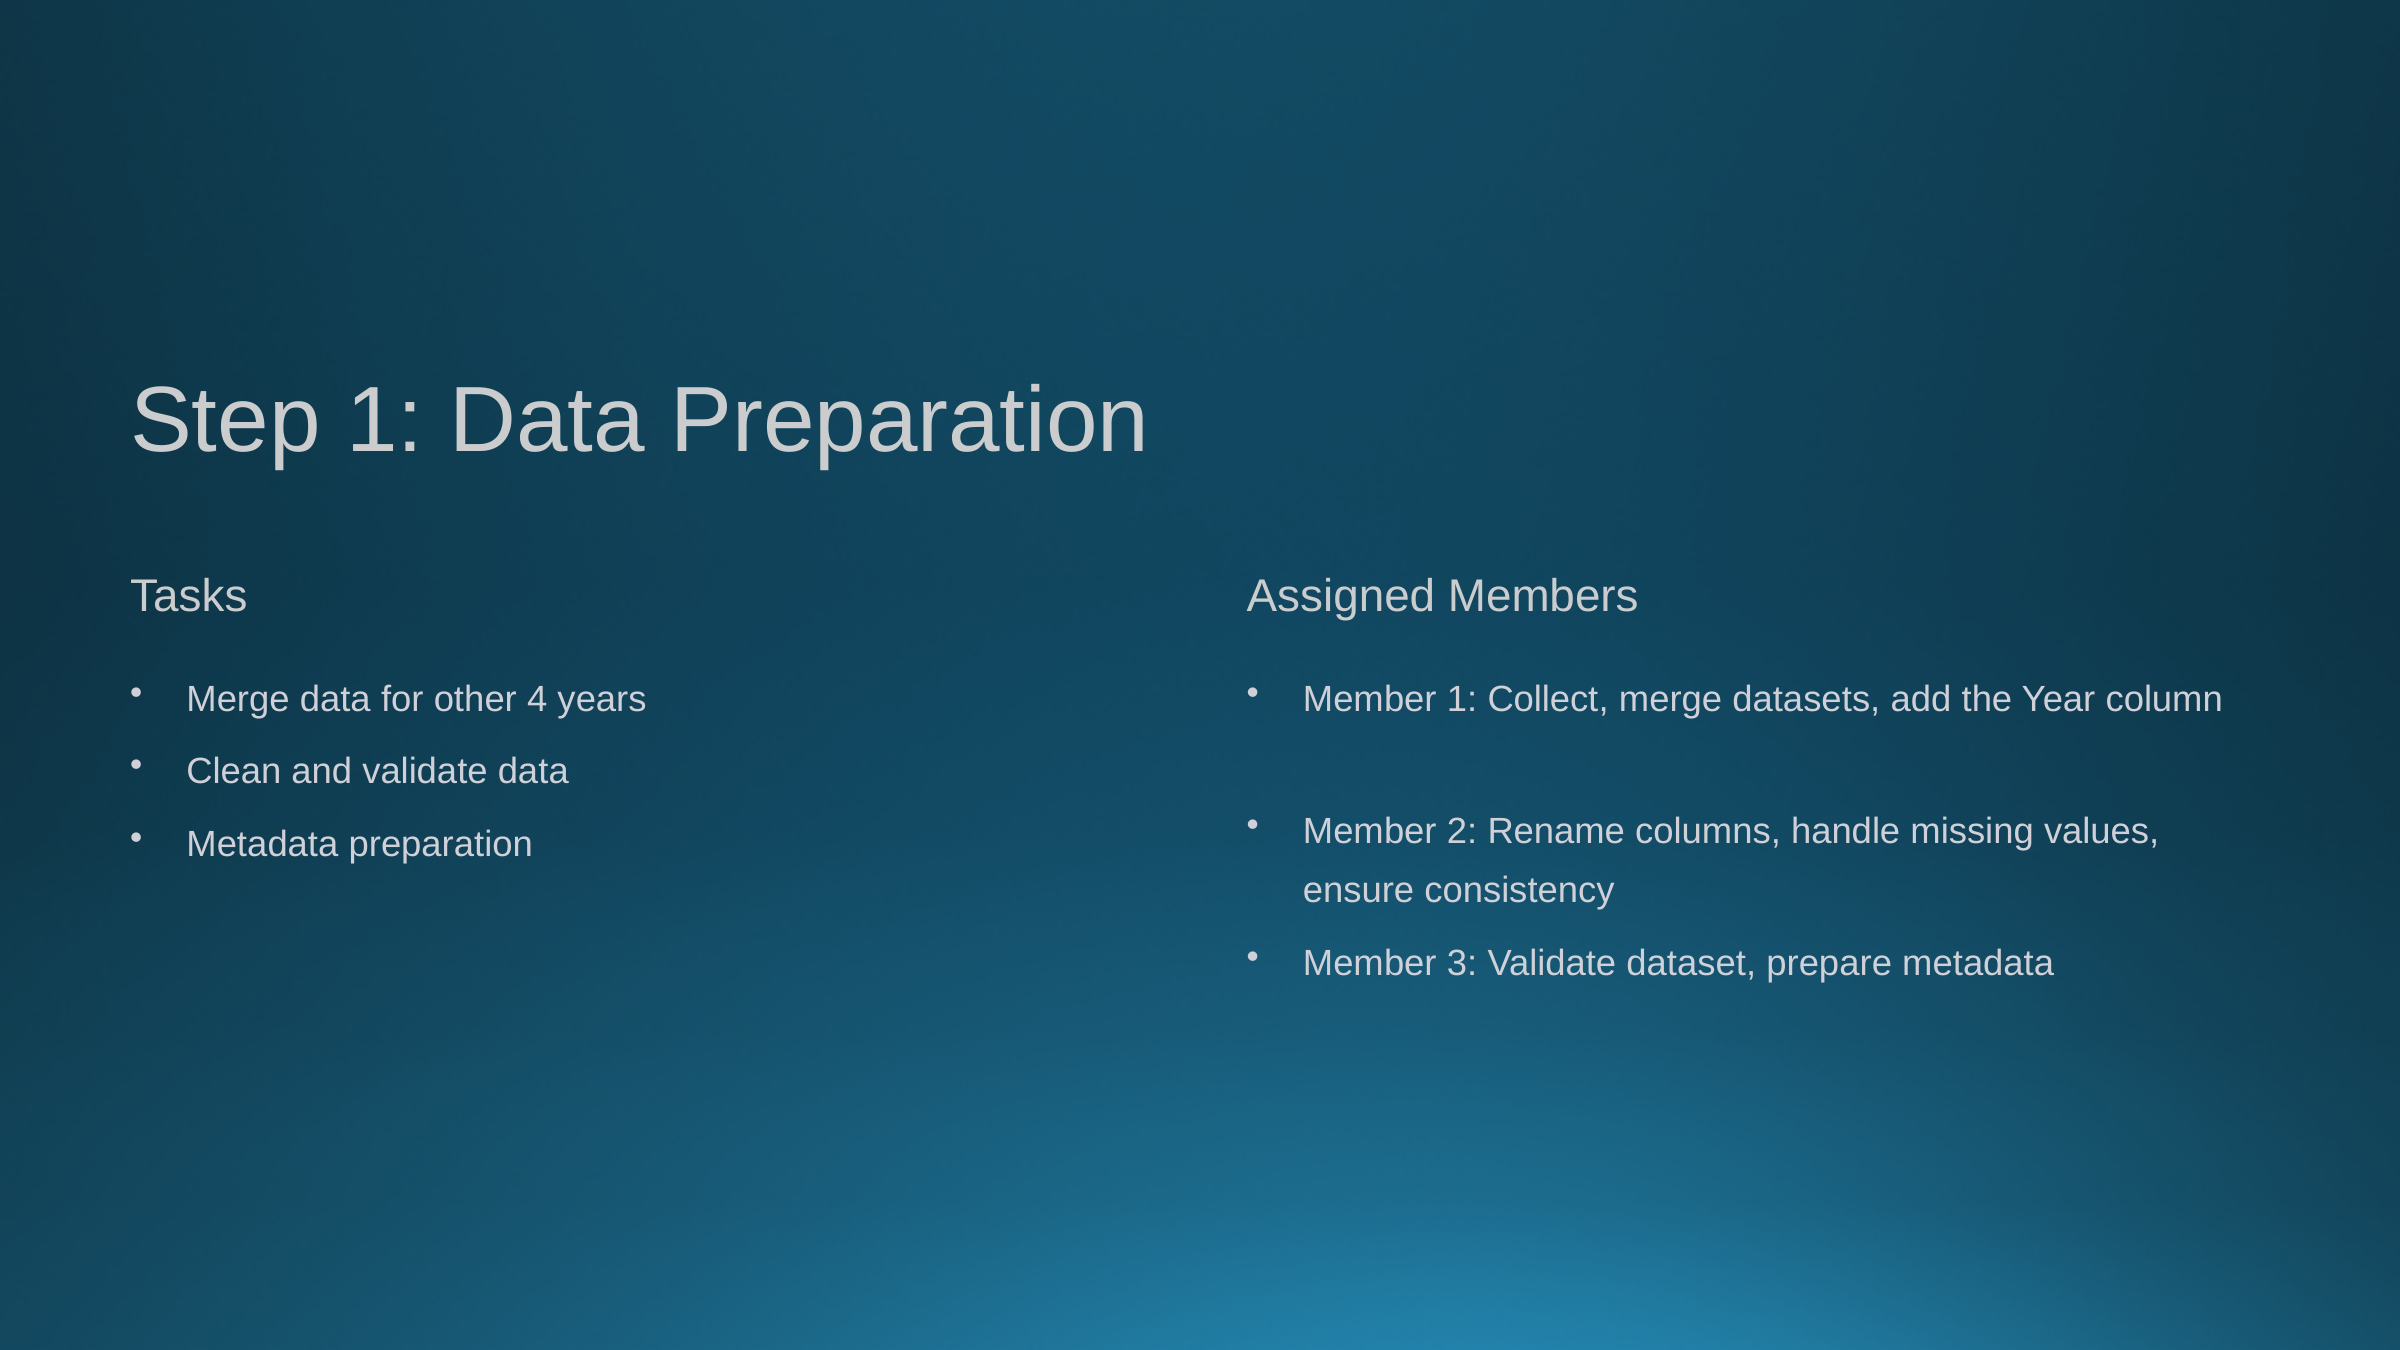

Step 1: Data Preparation
Tasks
Assigned Members
Merge data for other 4 years
Member 1: Collect, merge datasets, add the Year column
Clean and validate data
Member 2: Rename columns, handle missing values, ensure consistency
Metadata preparation
Member 3: Validate dataset, prepare metadata